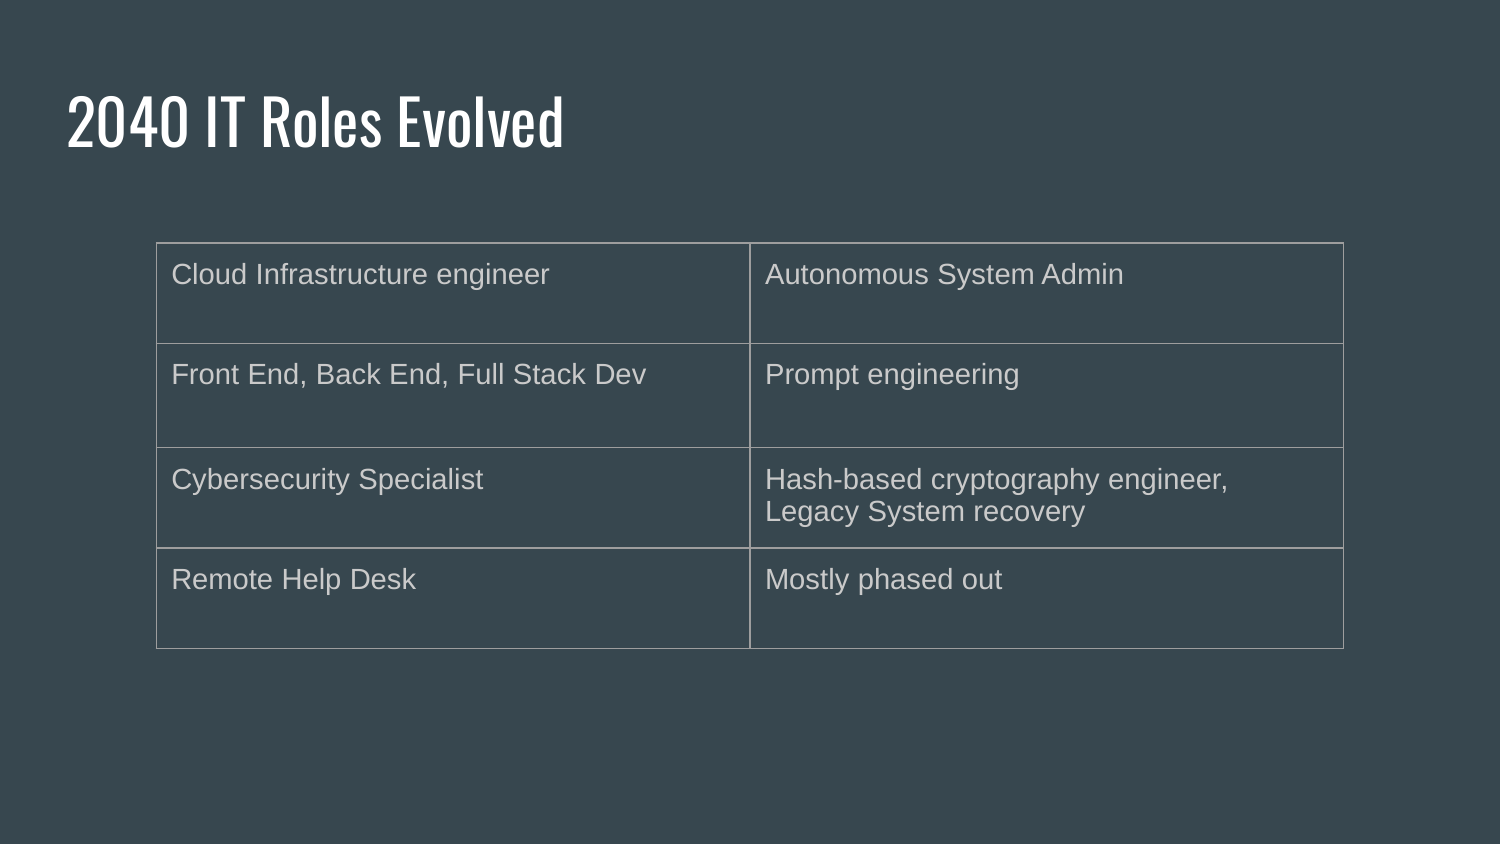

# 2040 IT Roles Evolved
| Cloud Infrastructure engineer | Autonomous System Admin |
| --- | --- |
| Front End, Back End, Full Stack Dev | Prompt engineering |
| Cybersecurity Specialist | Hash-based cryptography engineer, Legacy System recovery |
| Remote Help Desk | Mostly phased out |